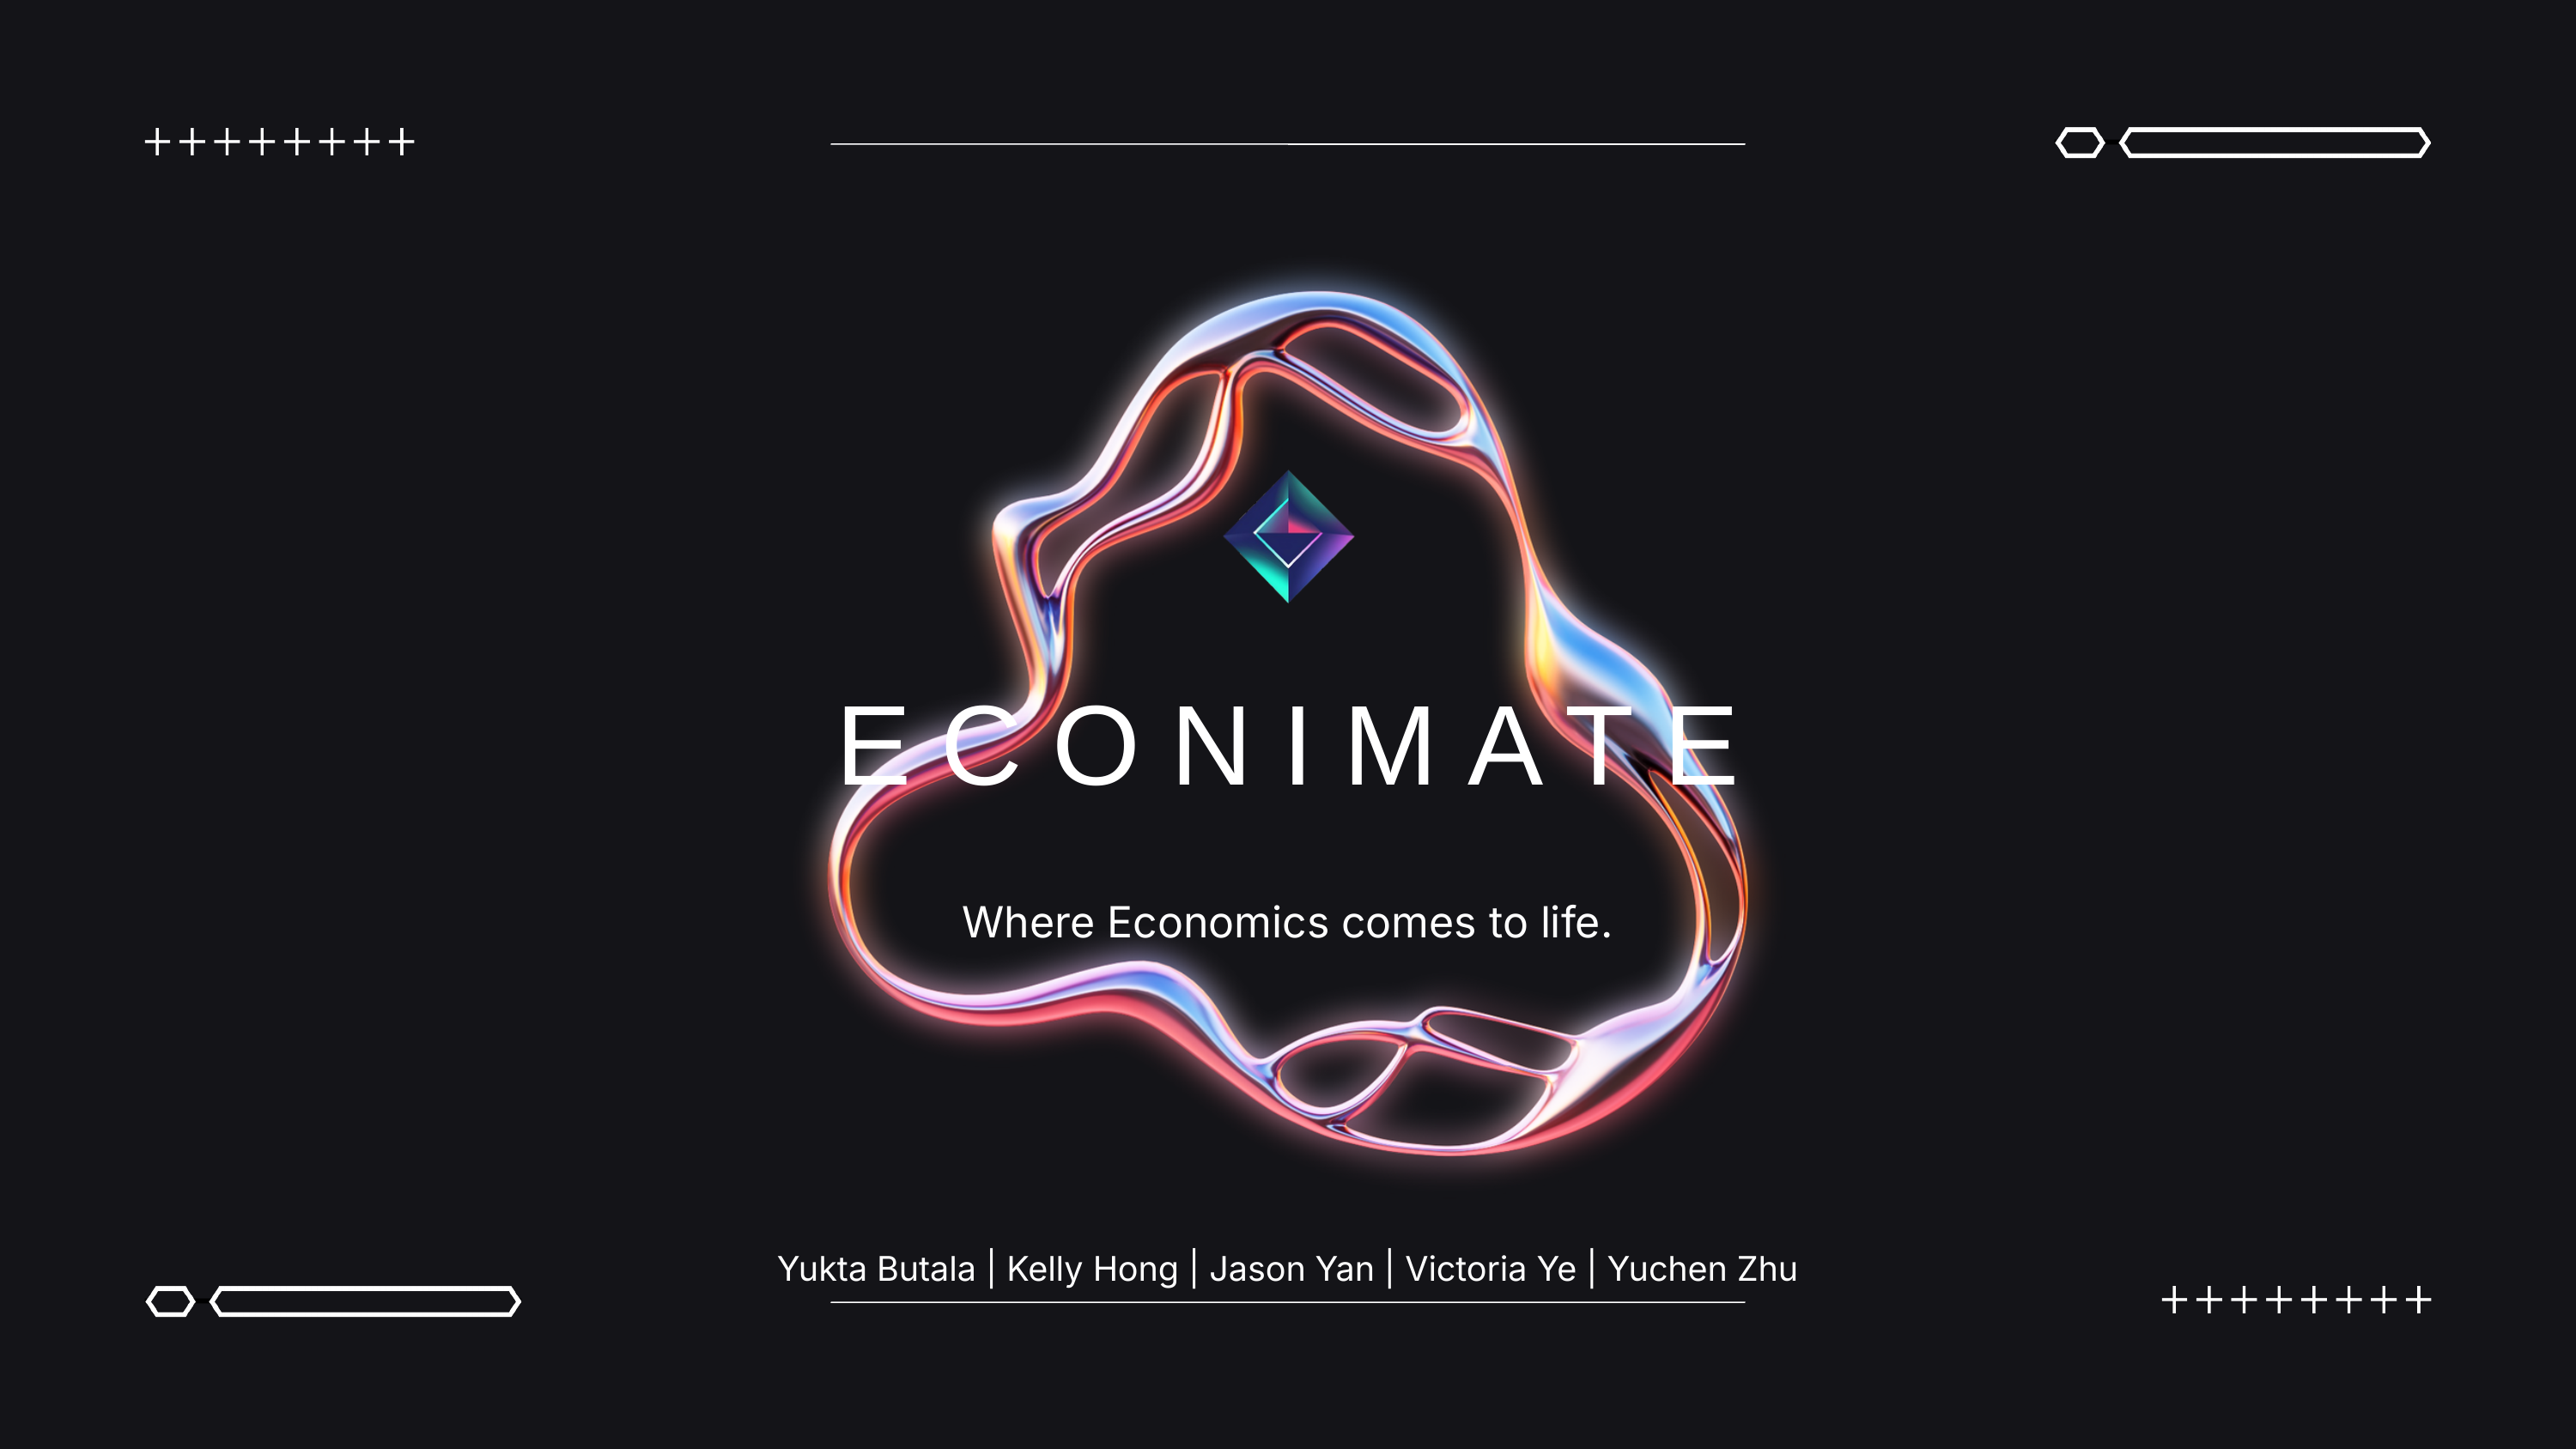

ECONIMATE
Where Economics comes to life.
Yukta Butala | Kelly Hong | Jason Yan | Victoria Ye | Yuchen Zhu